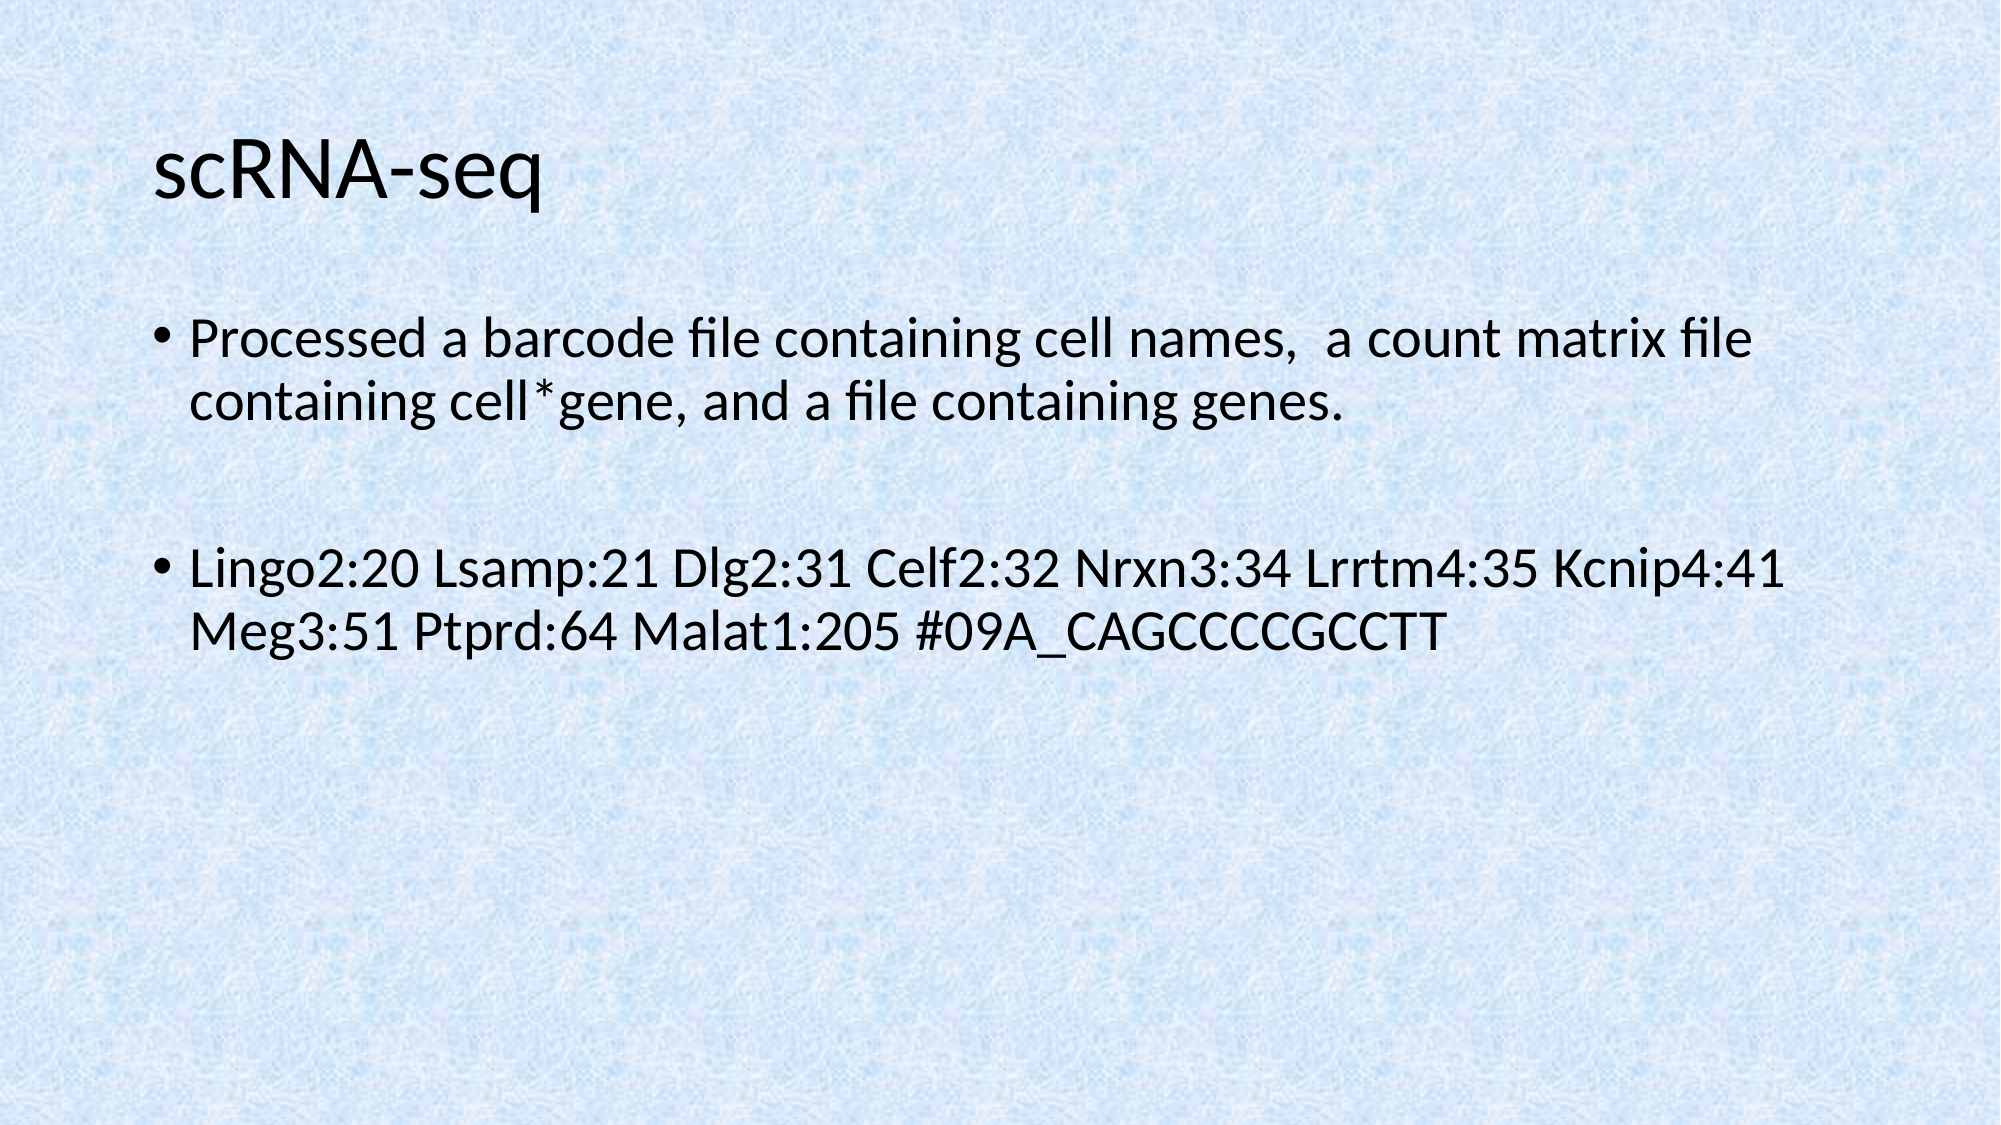

# scRNA-seq
Processed a barcode file containing cell names,  a count matrix file containing cell*gene, and a file containing genes.

Lingo2:20 Lsamp:21 Dlg2:31 Celf2:32 Nrxn3:34 Lrrtm4:35 Kcnip4:41 Meg3:51 Ptprd:64 Malat1:205 #09A_CAGCCCCGCCTT